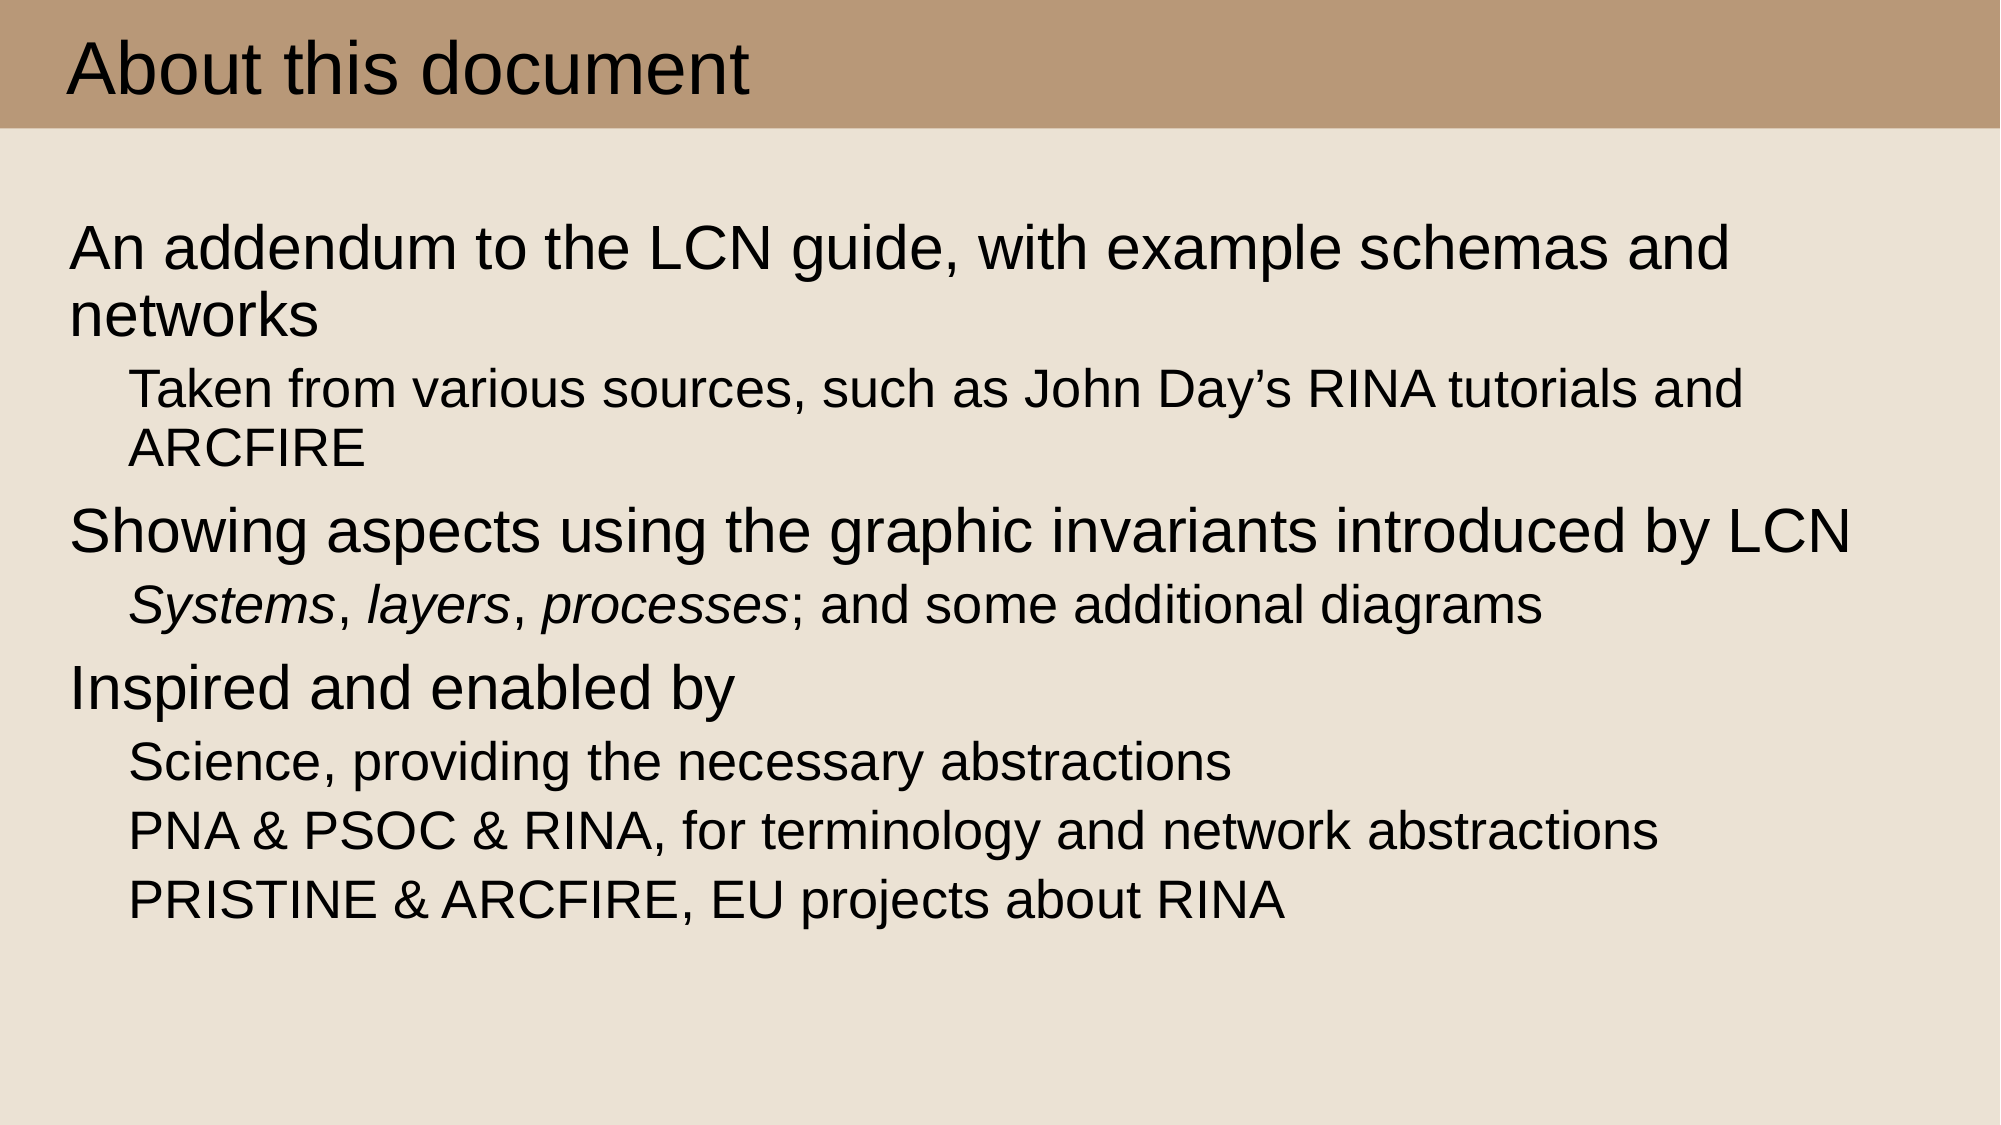

# About this document
An addendum to the LCN guide, with example schemas and networks
Taken from various sources, such as John Day’s RINA tutorials and ARCFIRE
Showing aspects using the graphic invariants introduced by LCN
Systems, layers, processes; and some additional diagrams
Inspired and enabled by
Science, providing the necessary abstractions
PNA & PSOC & RINA, for terminology and network abstractions
PRISTINE & ARCFIRE, EU projects about RINA